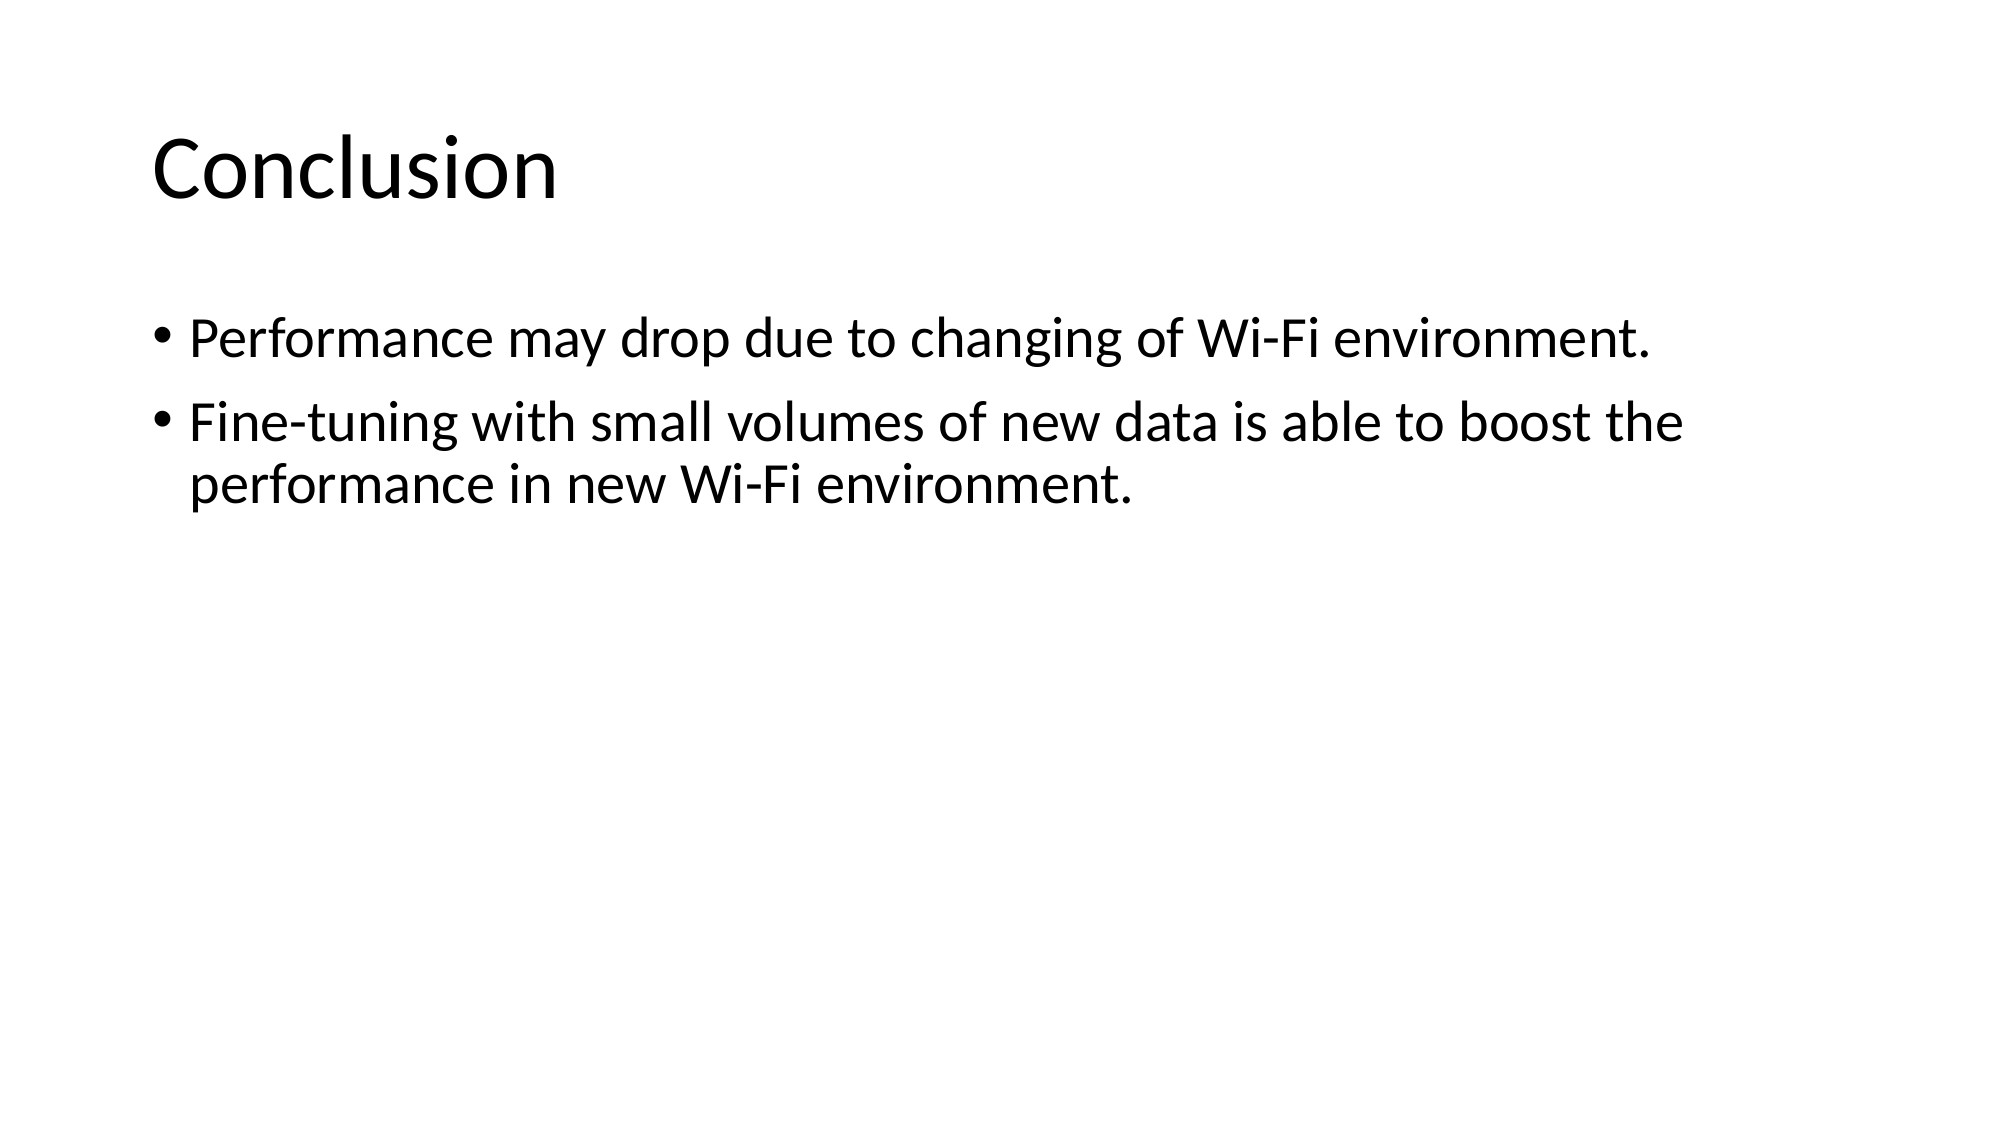

# Conclusion
Performance may drop due to changing of Wi-Fi environment.
Fine-tuning with small volumes of new data is able to boost the performance in new Wi-Fi environment.